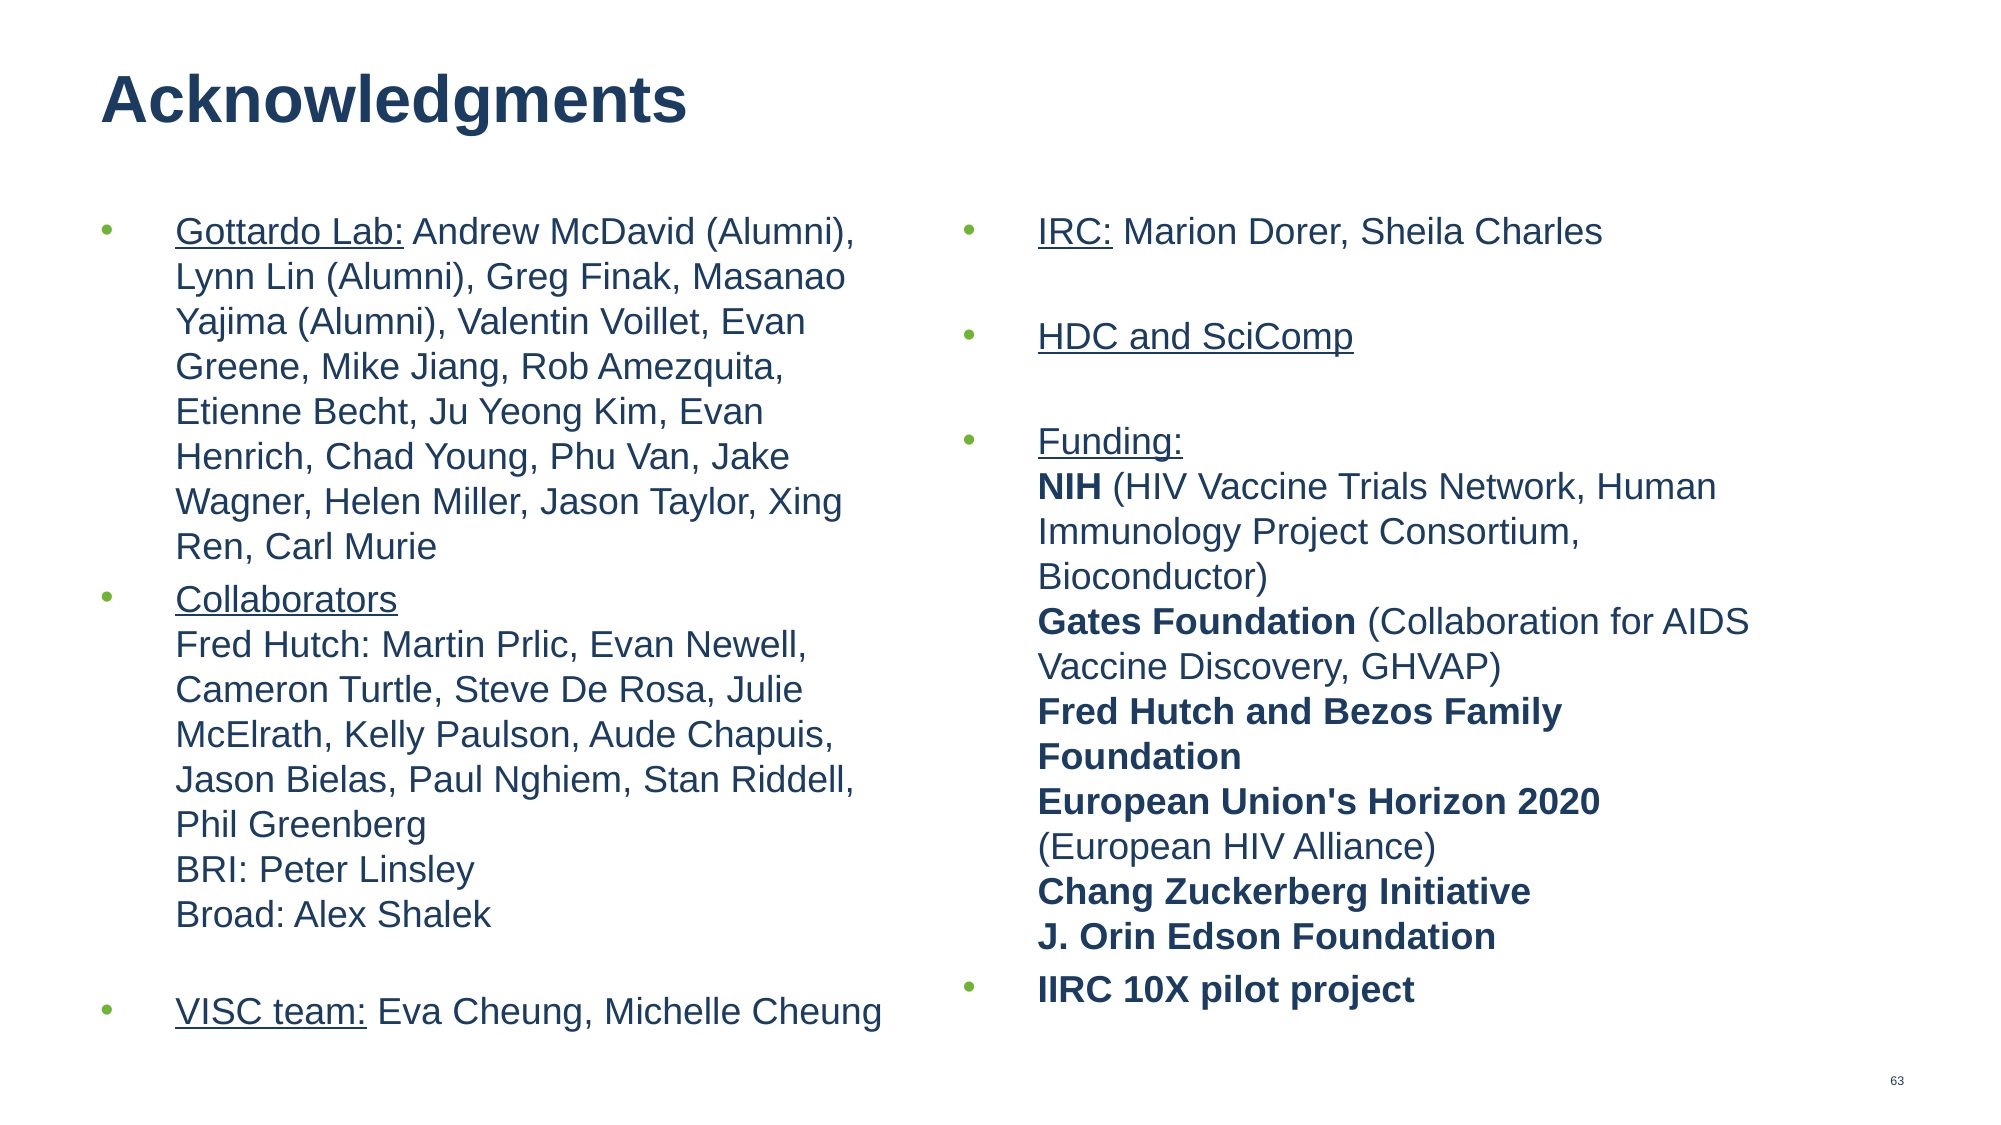

# Acknowledgments
Gottardo Lab: Andrew McDavid (Alumni), Lynn Lin (Alumni), Greg Finak, Masanao Yajima (Alumni), Valentin Voillet, Evan Greene, Mike Jiang, Rob Amezquita, Etienne Becht, Ju Yeong Kim, Evan Henrich, Chad Young, Phu Van, Jake Wagner, Helen Miller, Jason Taylor, Xing Ren, Carl Murie
Collaborators
Fred Hutch: Martin Prlic, Evan Newell, Cameron Turtle, Steve De Rosa, Julie McElrath, Kelly Paulson, Aude Chapuis, Jason Bielas, Paul Nghiem, Stan Riddell, Phil Greenberg
BRI: Peter Linsley
Broad: Alex Shalek
VISC team: Eva Cheung, Michelle Cheung
IRC: Marion Dorer, Sheila Charles

HDC and SciComp

Funding:
NIH (HIV Vaccine Trials Network, Human Immunology Project Consortium, Bioconductor)
Gates Foundation (Collaboration for AIDS Vaccine Discovery, GHVAP)
Fred Hutch and Bezos Family Foundation
European Union's Horizon 2020 (European HIV Alliance)
Chang Zuckerberg Initiative
J. Orin Edson Foundation
IIRC 10X pilot project

63